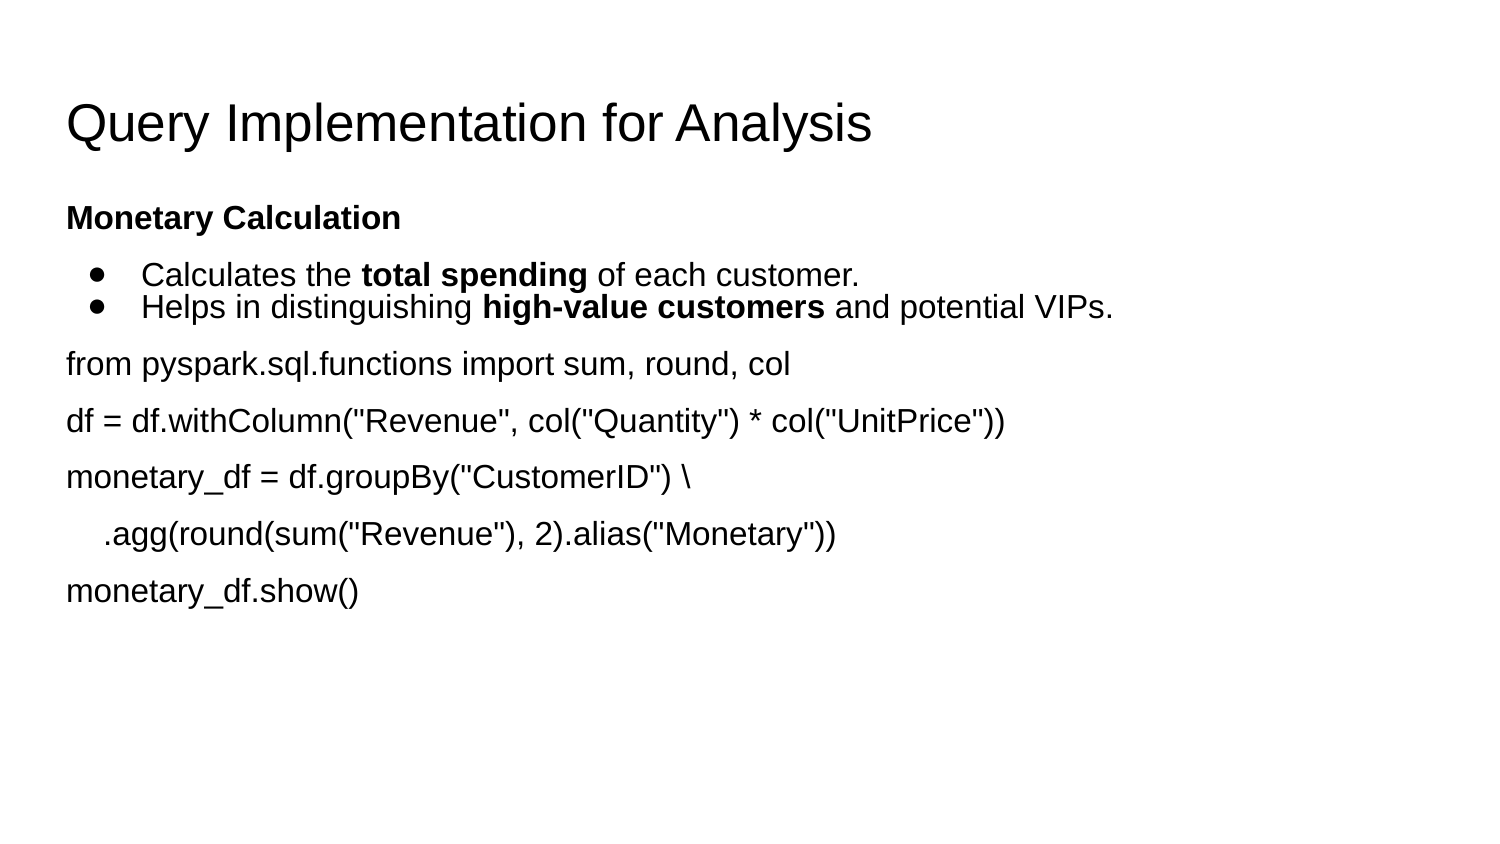

# Query Implementation for Analysis
Monetary Calculation
Calculates the total spending of each customer.
Helps in distinguishing high-value customers and potential VIPs.
from pyspark.sql.functions import sum, round, col
df = df.withColumn("Revenue", col("Quantity") * col("UnitPrice"))
monetary_df = df.groupBy("CustomerID") \
    .agg(round(sum("Revenue"), 2).alias("Monetary"))
monetary_df.show()